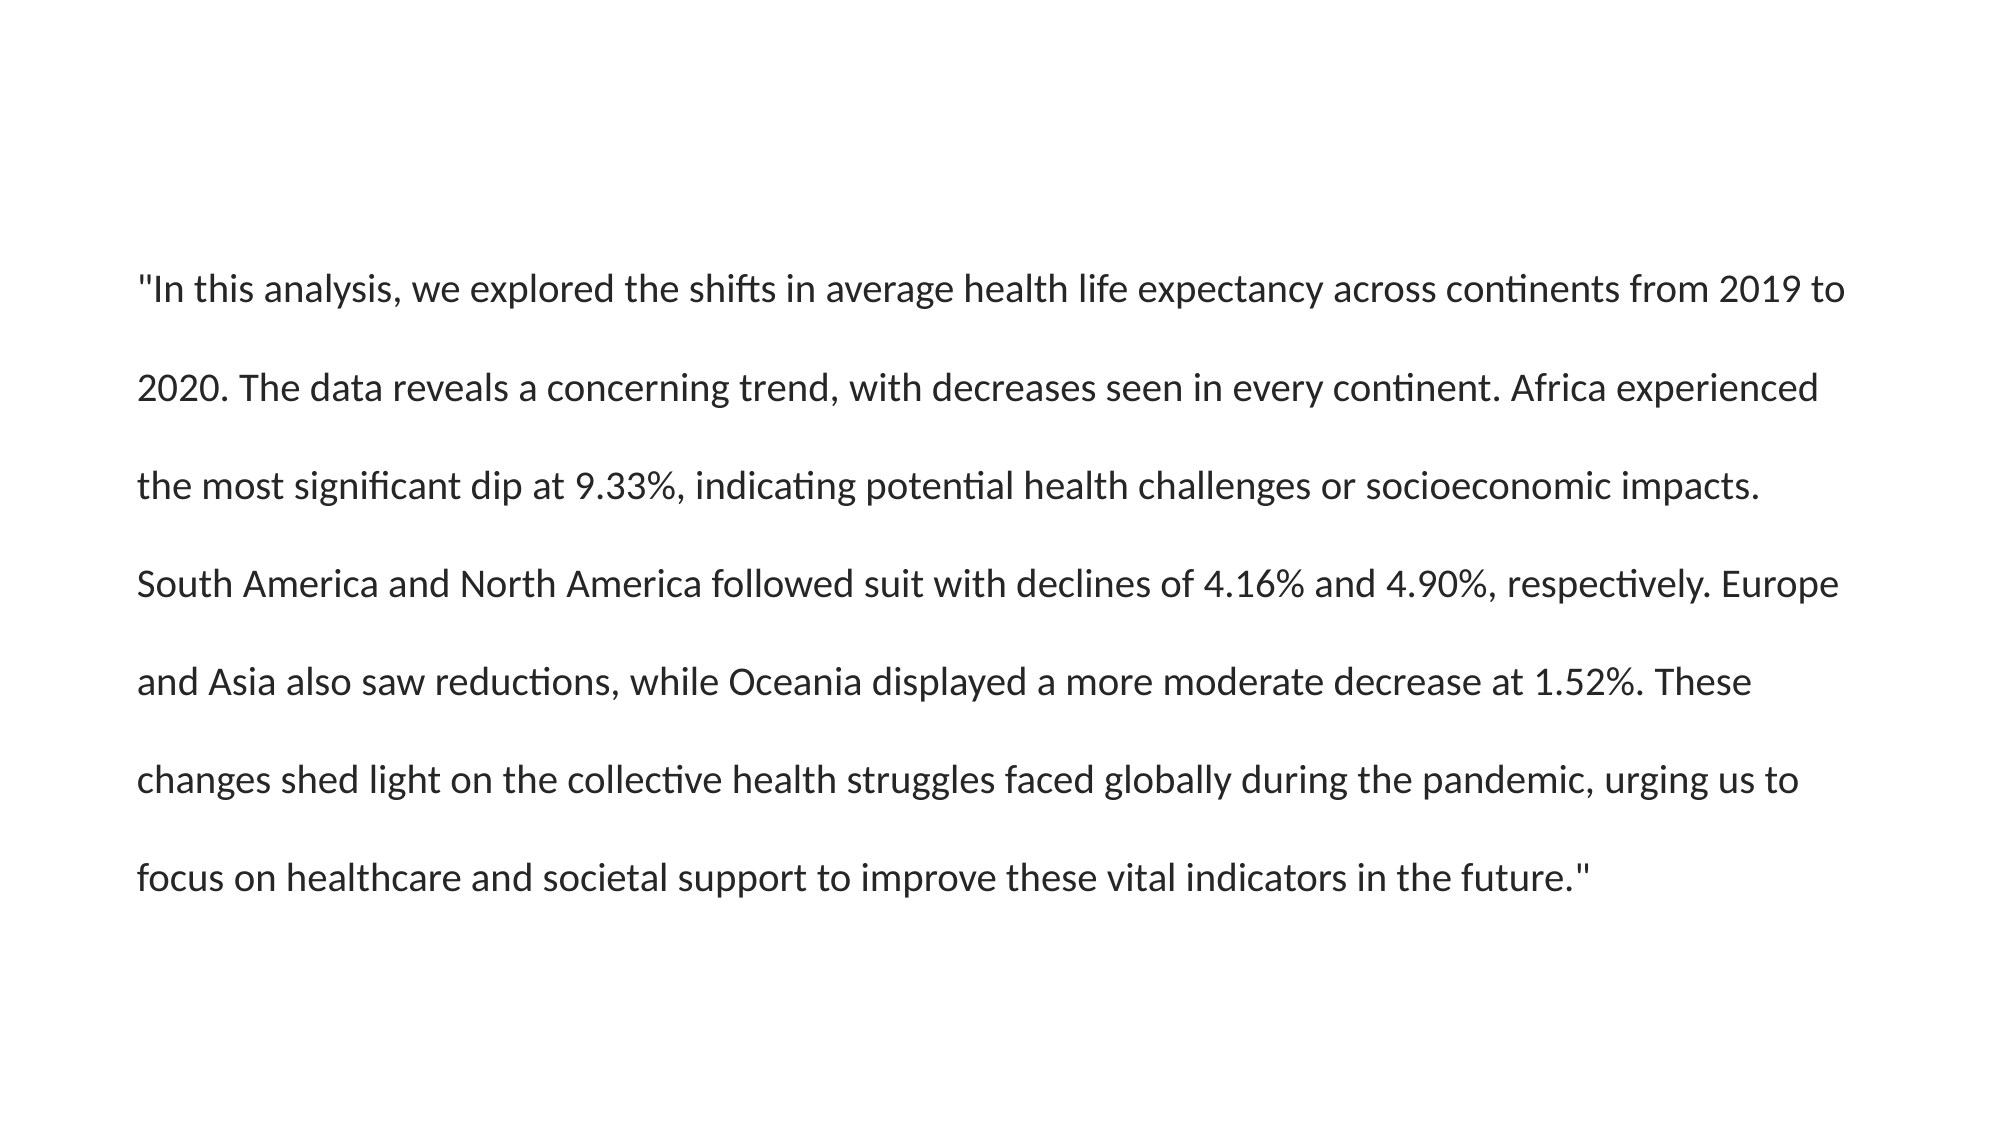

"In this analysis, we explored the shifts in average health life expectancy across continents from 2019 to 2020. The data reveals a concerning trend, with decreases seen in every continent. Africa experienced the most significant dip at 9.33%, indicating potential health challenges or socioeconomic impacts. South America and North America followed suit with declines of 4.16% and 4.90%, respectively. Europe and Asia also saw reductions, while Oceania displayed a more moderate decrease at 1.52%. These changes shed light on the collective health struggles faced globally during the pandemic, urging us to focus on healthcare and societal support to improve these vital indicators in the future."